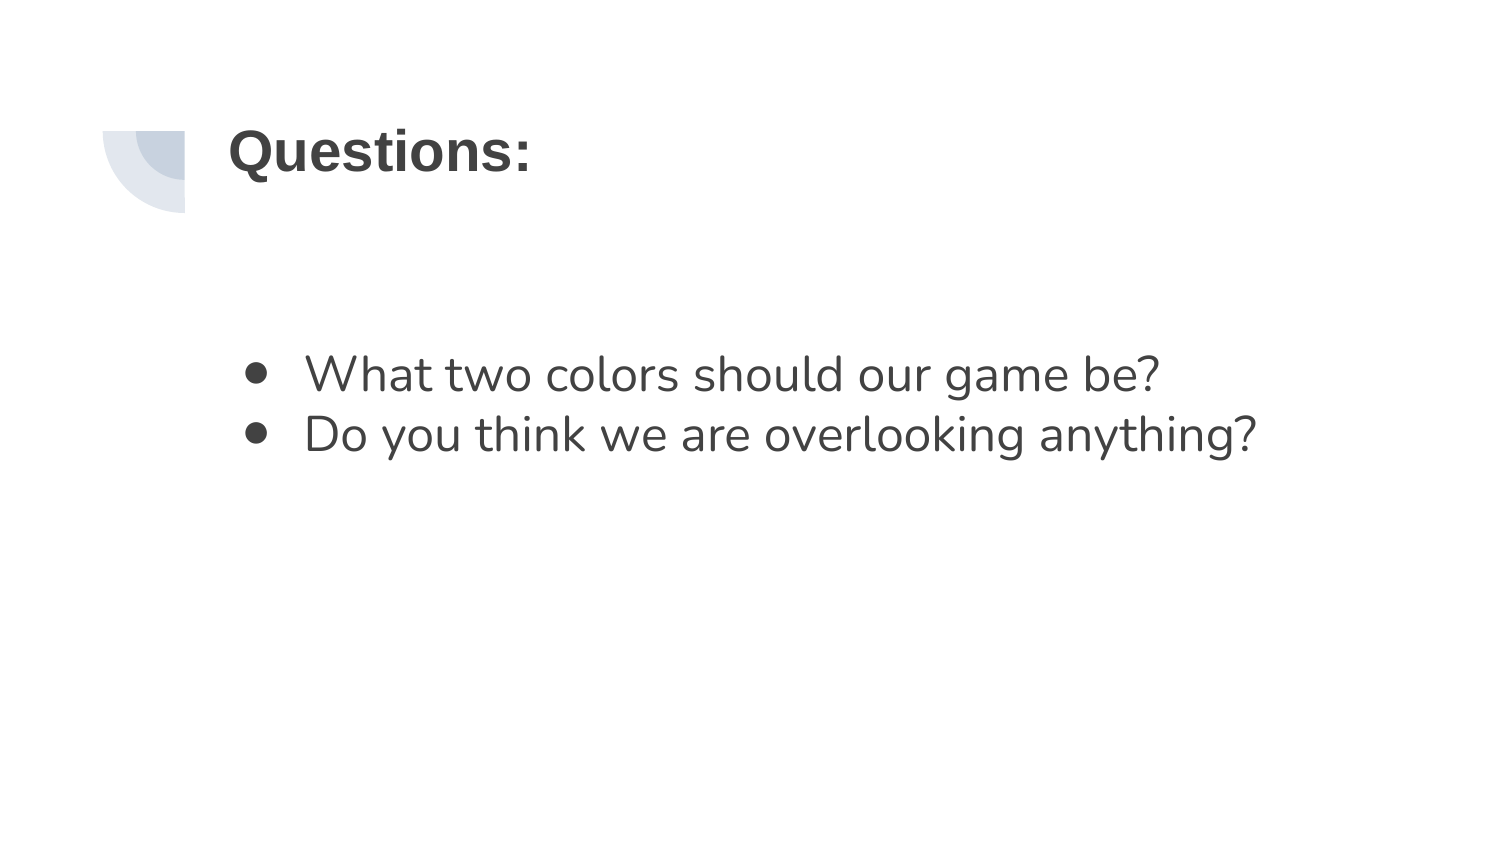

Questions:
What two colors should our game be?
Do you think we are overlooking anything?